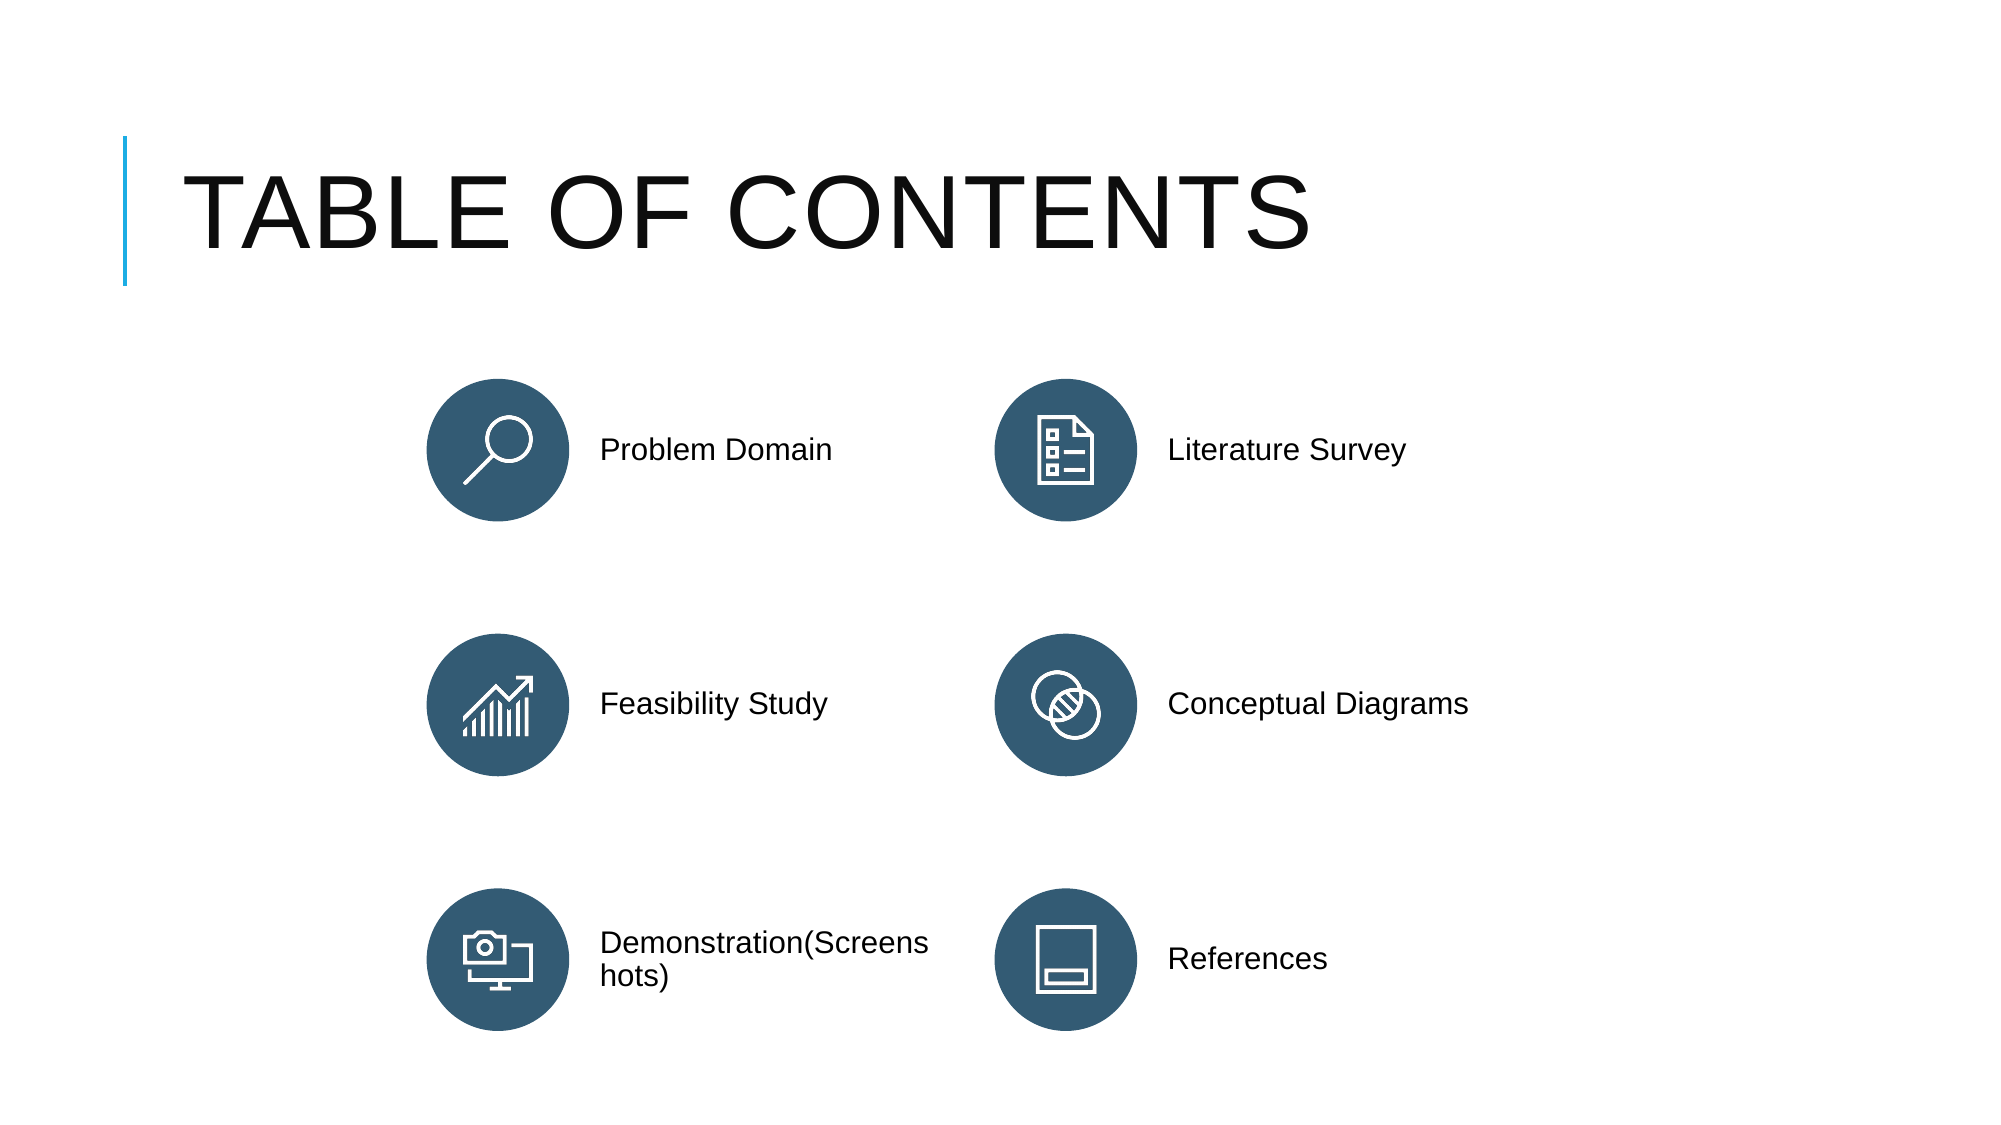

Table of Contents
Problem Domain
Literature Survey
Feasibility Study
Conceptual Diagrams
Demonstration(Screenshots)
References